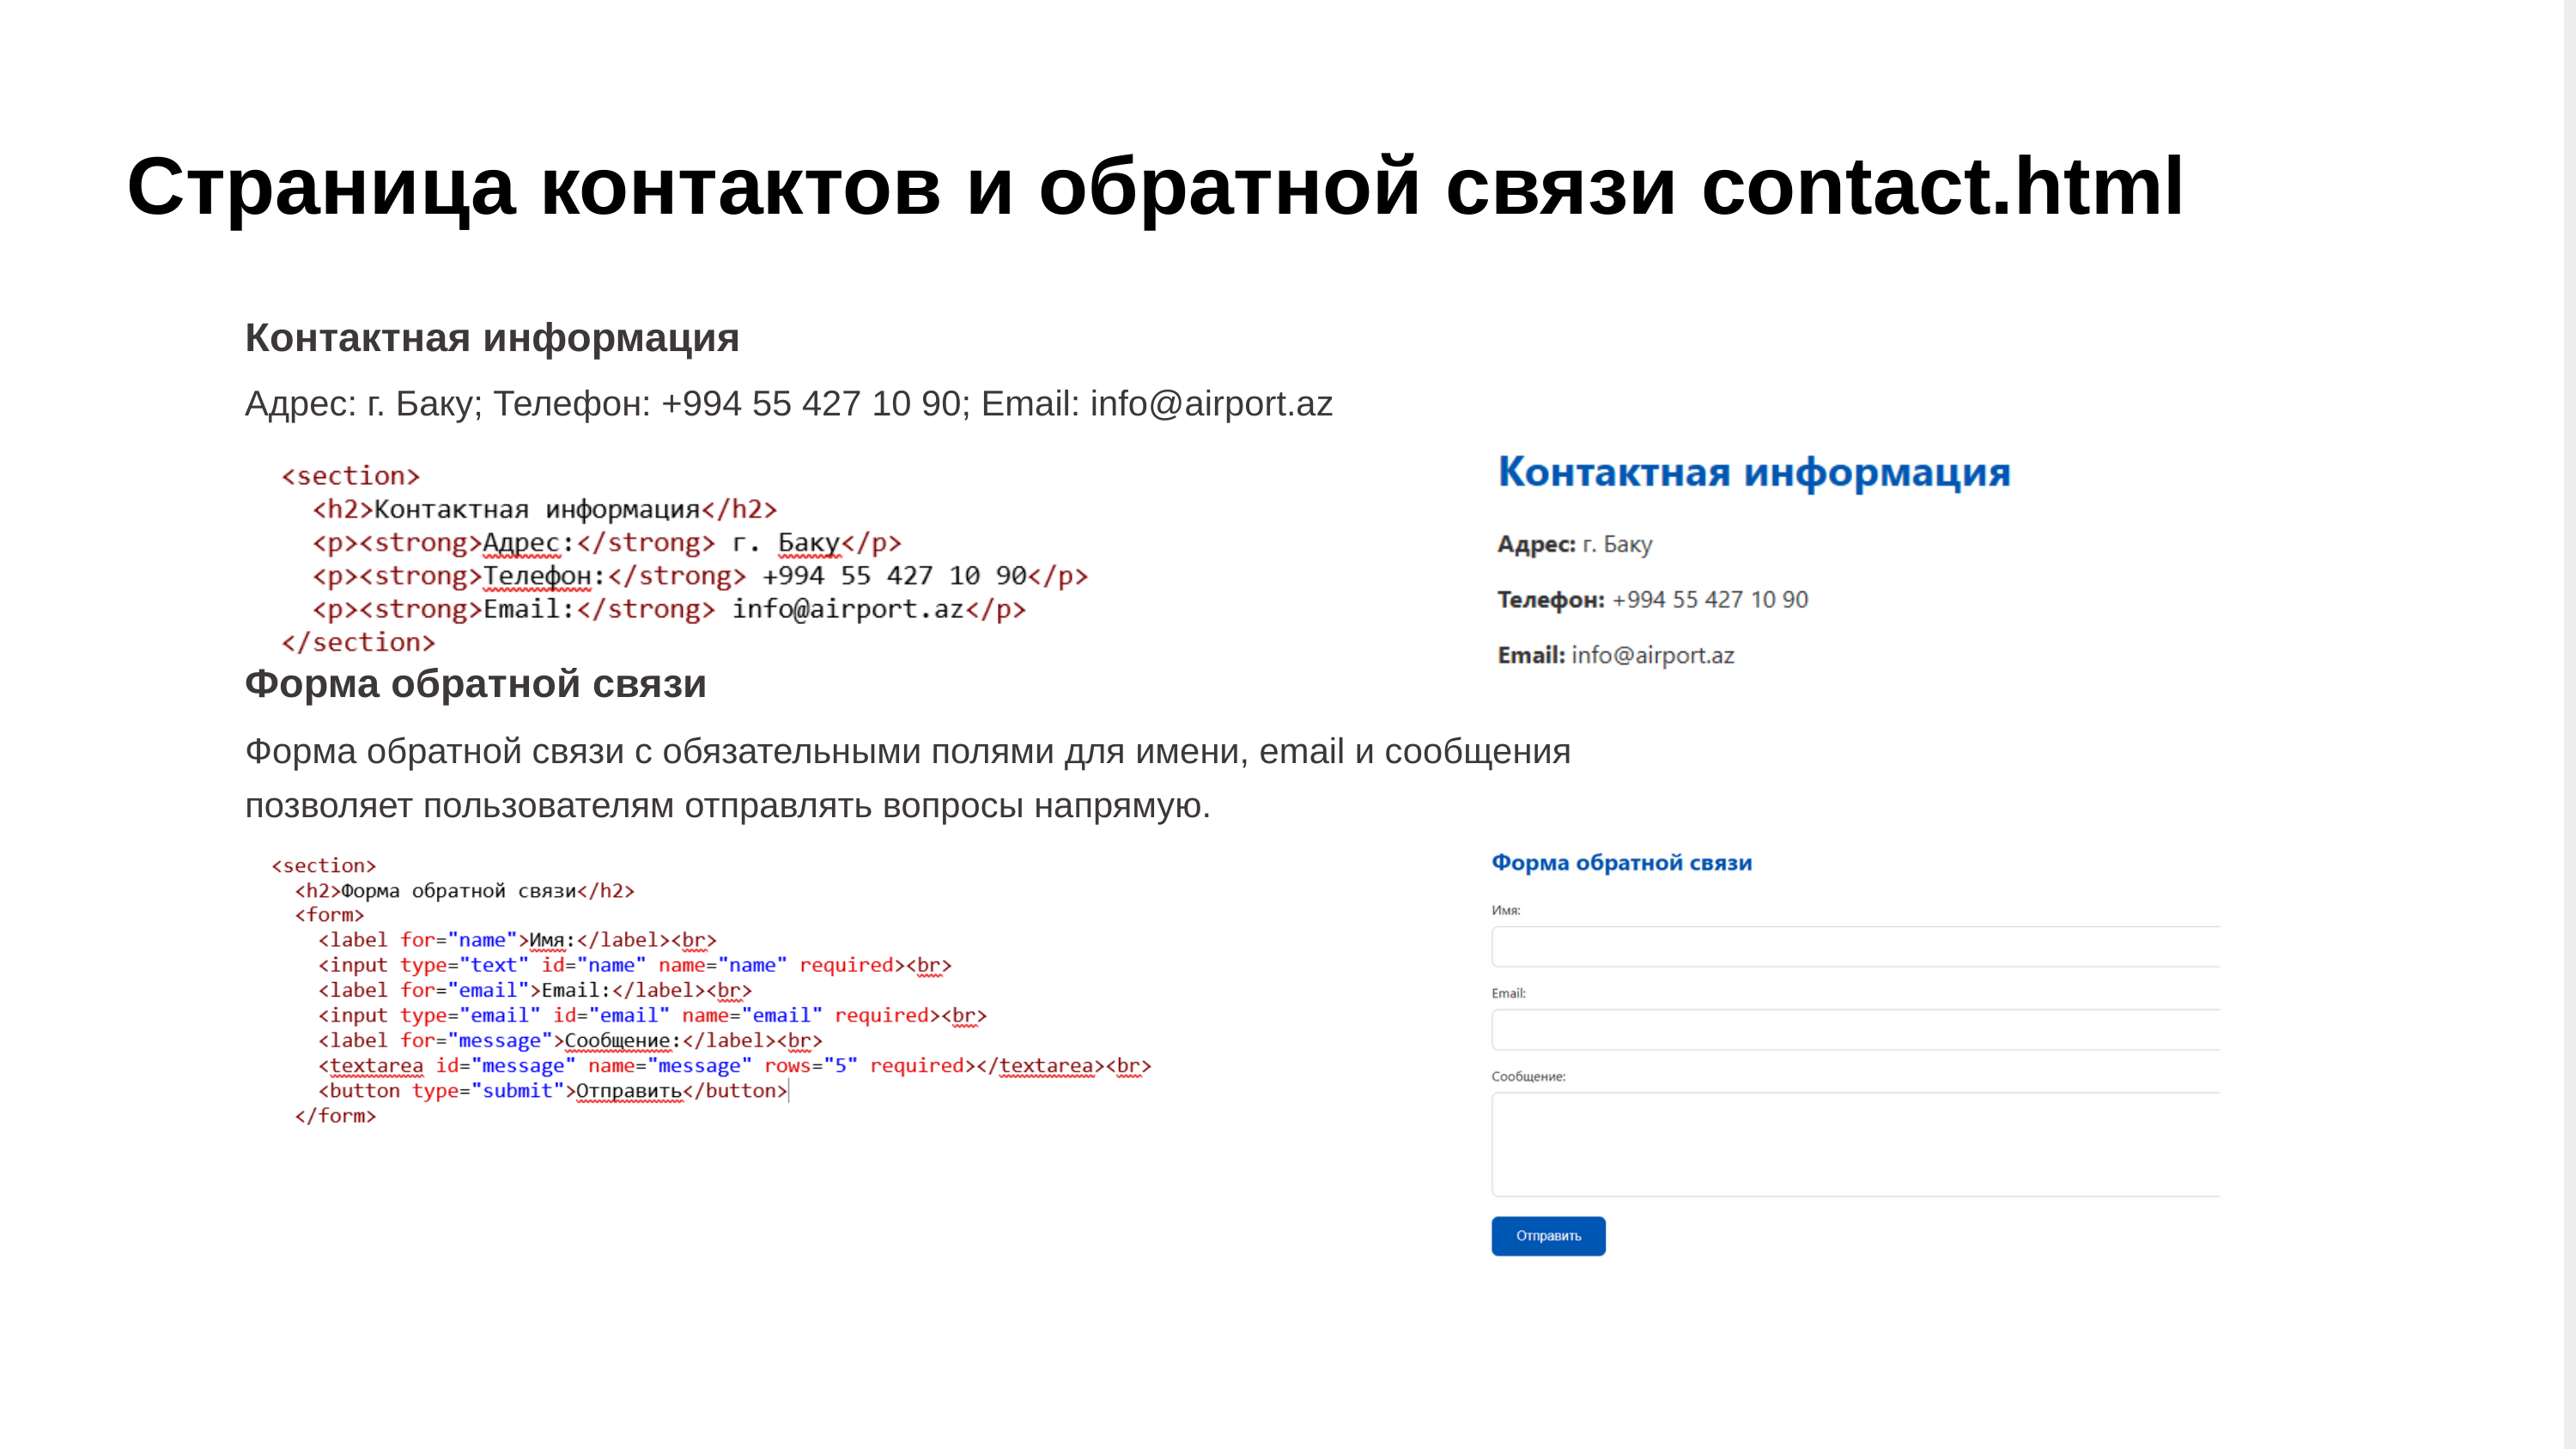

Страница контактов и обратной связи contact.html

Контактная информация

Адрес: г. Баку; Телефон: +994 55 427 10 90; Email: info@airport.az

Форма обратной связи

Форма обратной связи с обязательными полями для имени, email и сообщения позволяет пользователям отправлять вопросы напрямую.